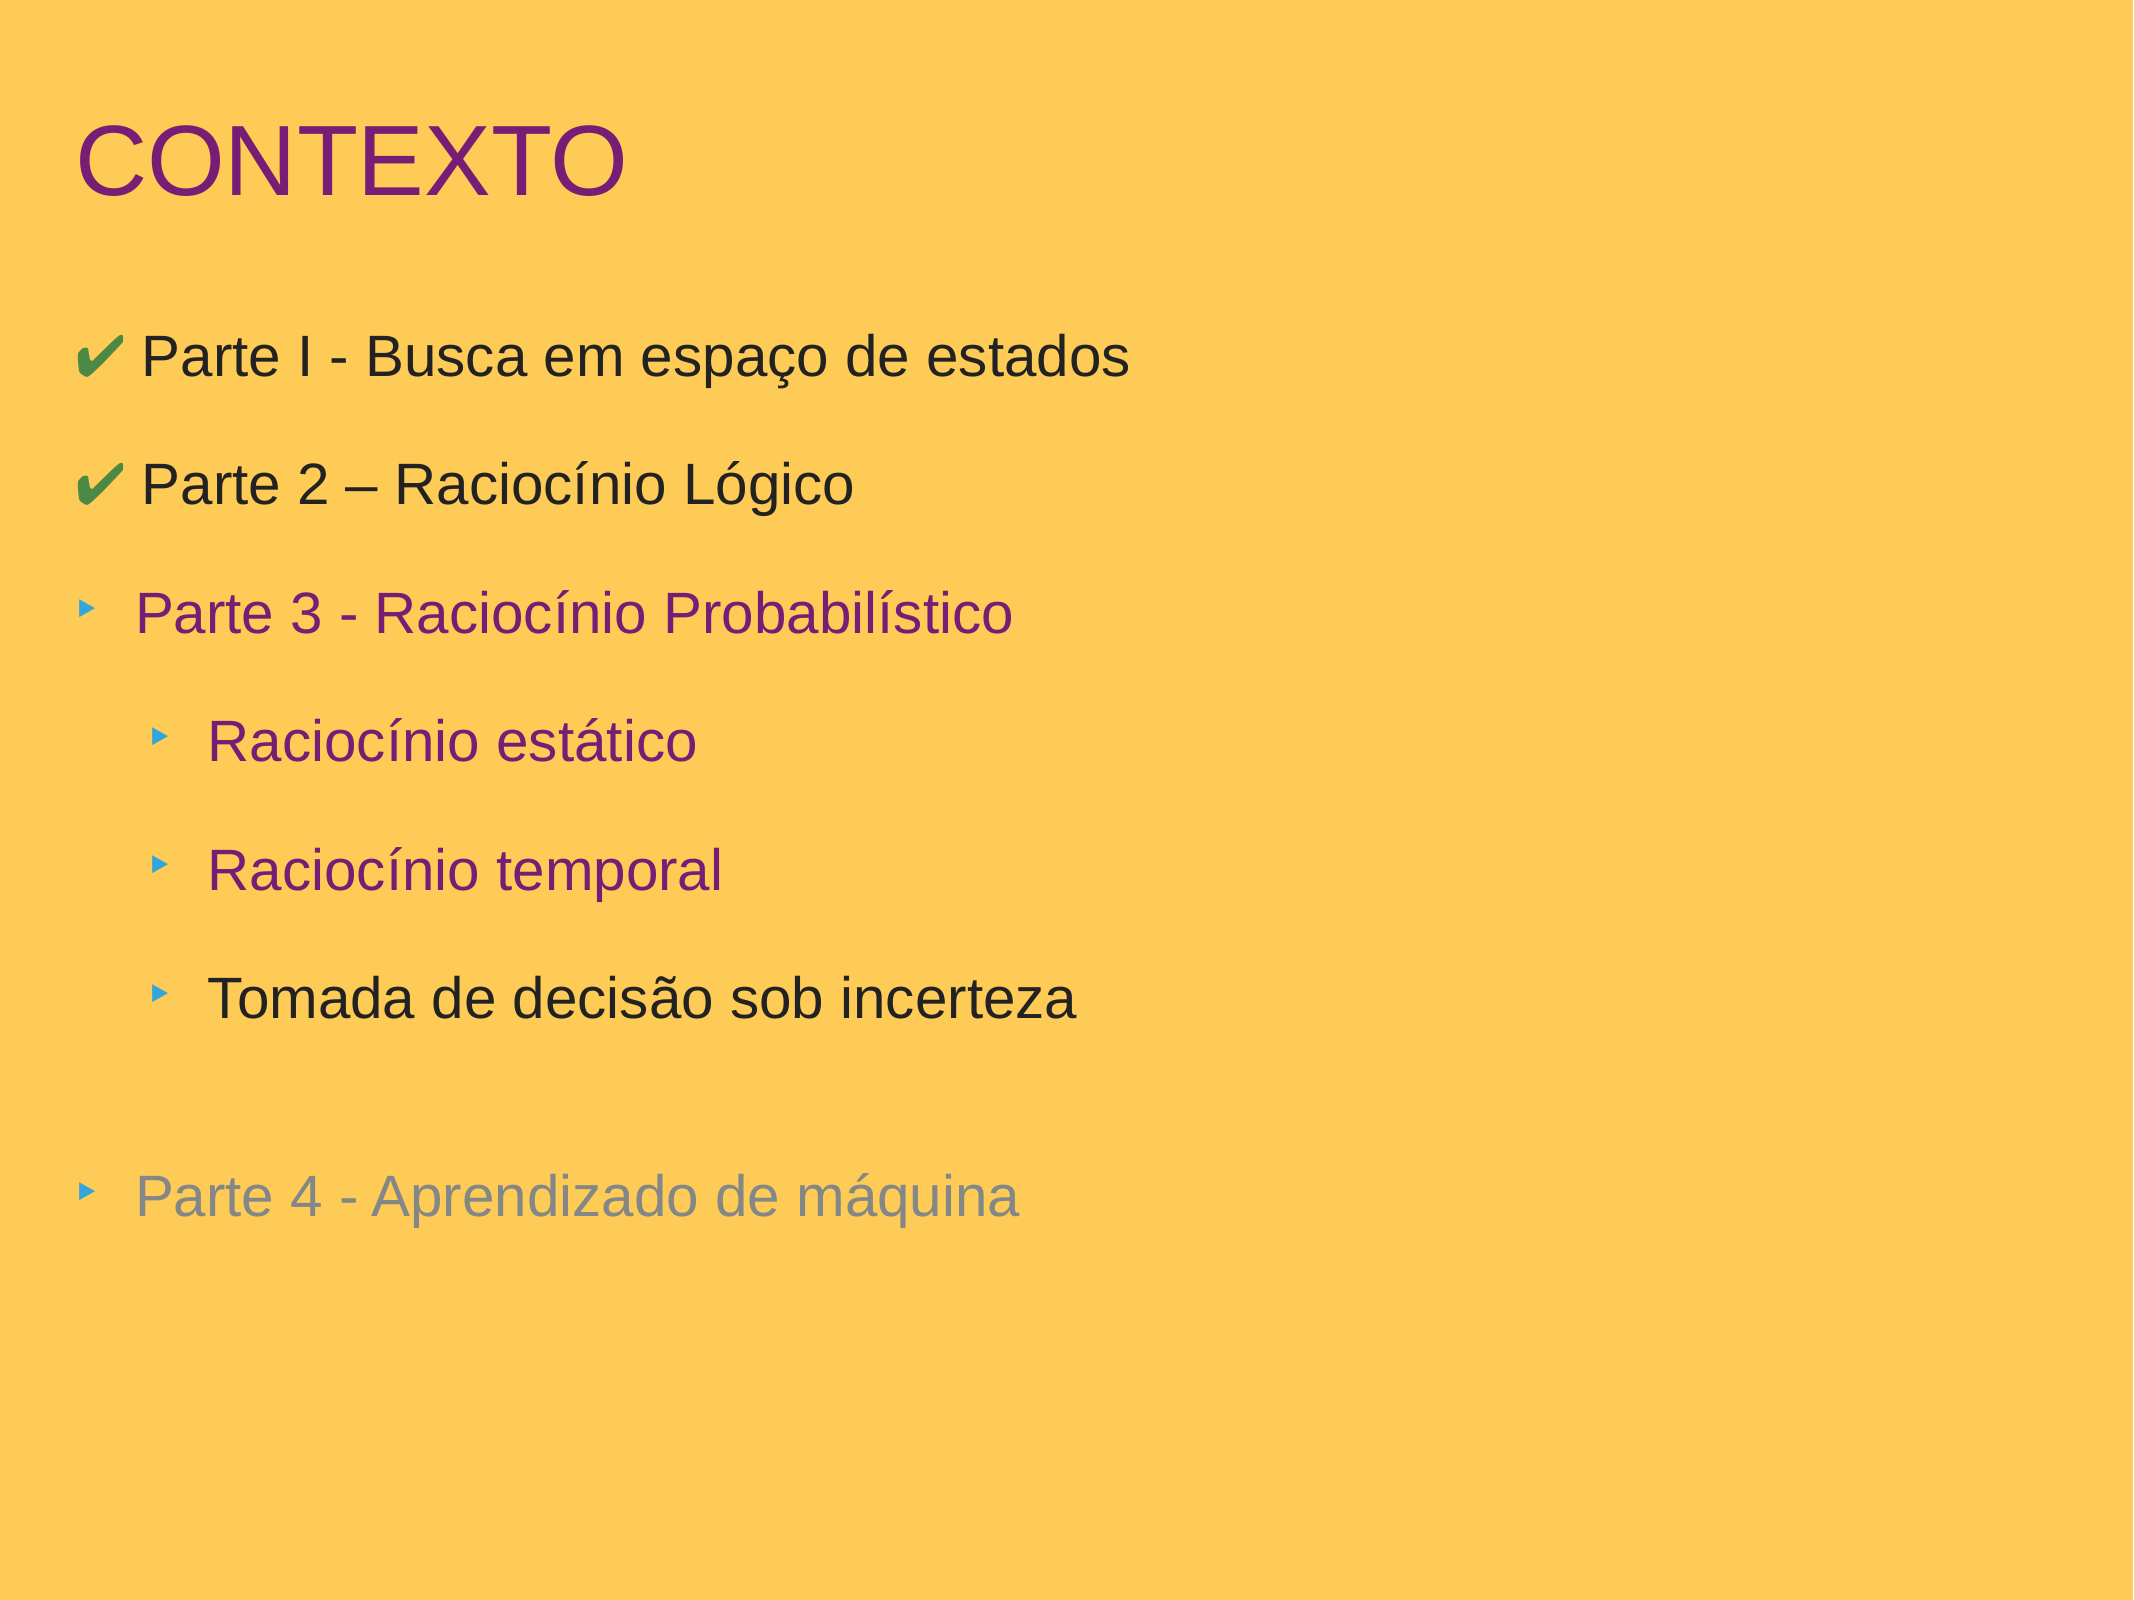

contexto
✔︎ Parte I - Busca em espaço de estados
✔︎ Parte 2 – Raciocínio Lógico
Parte 3 - Raciocínio Probabilístico
Raciocínio estático
Raciocínio temporal
Tomada de decisão sob incerteza

Parte 4 - Aprendizado de máquina